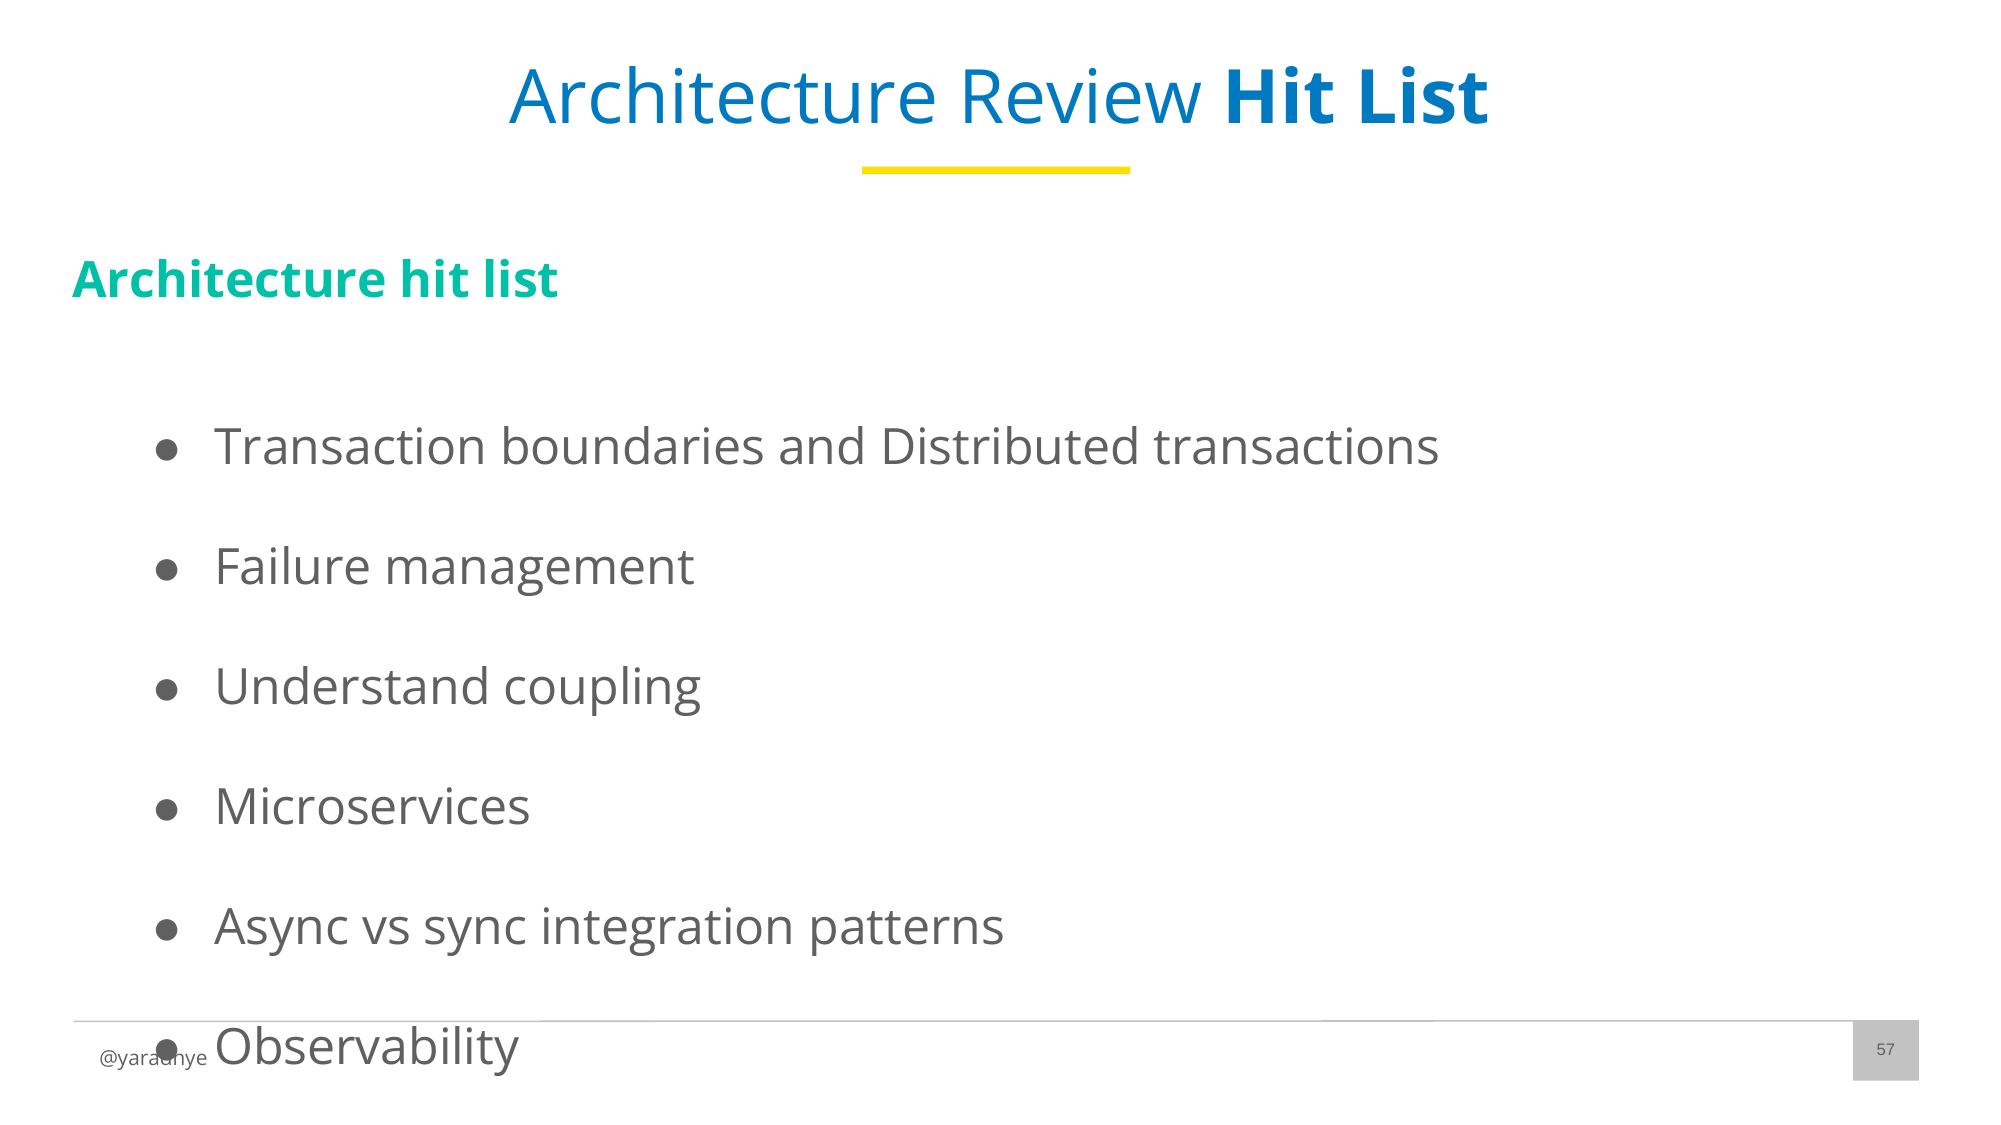

# Architecture Review Hit List
Architecture hit list
Transaction boundaries and Distributed transactions
Failure management
Understand coupling
Microservices
Async vs sync integration patterns
Observability